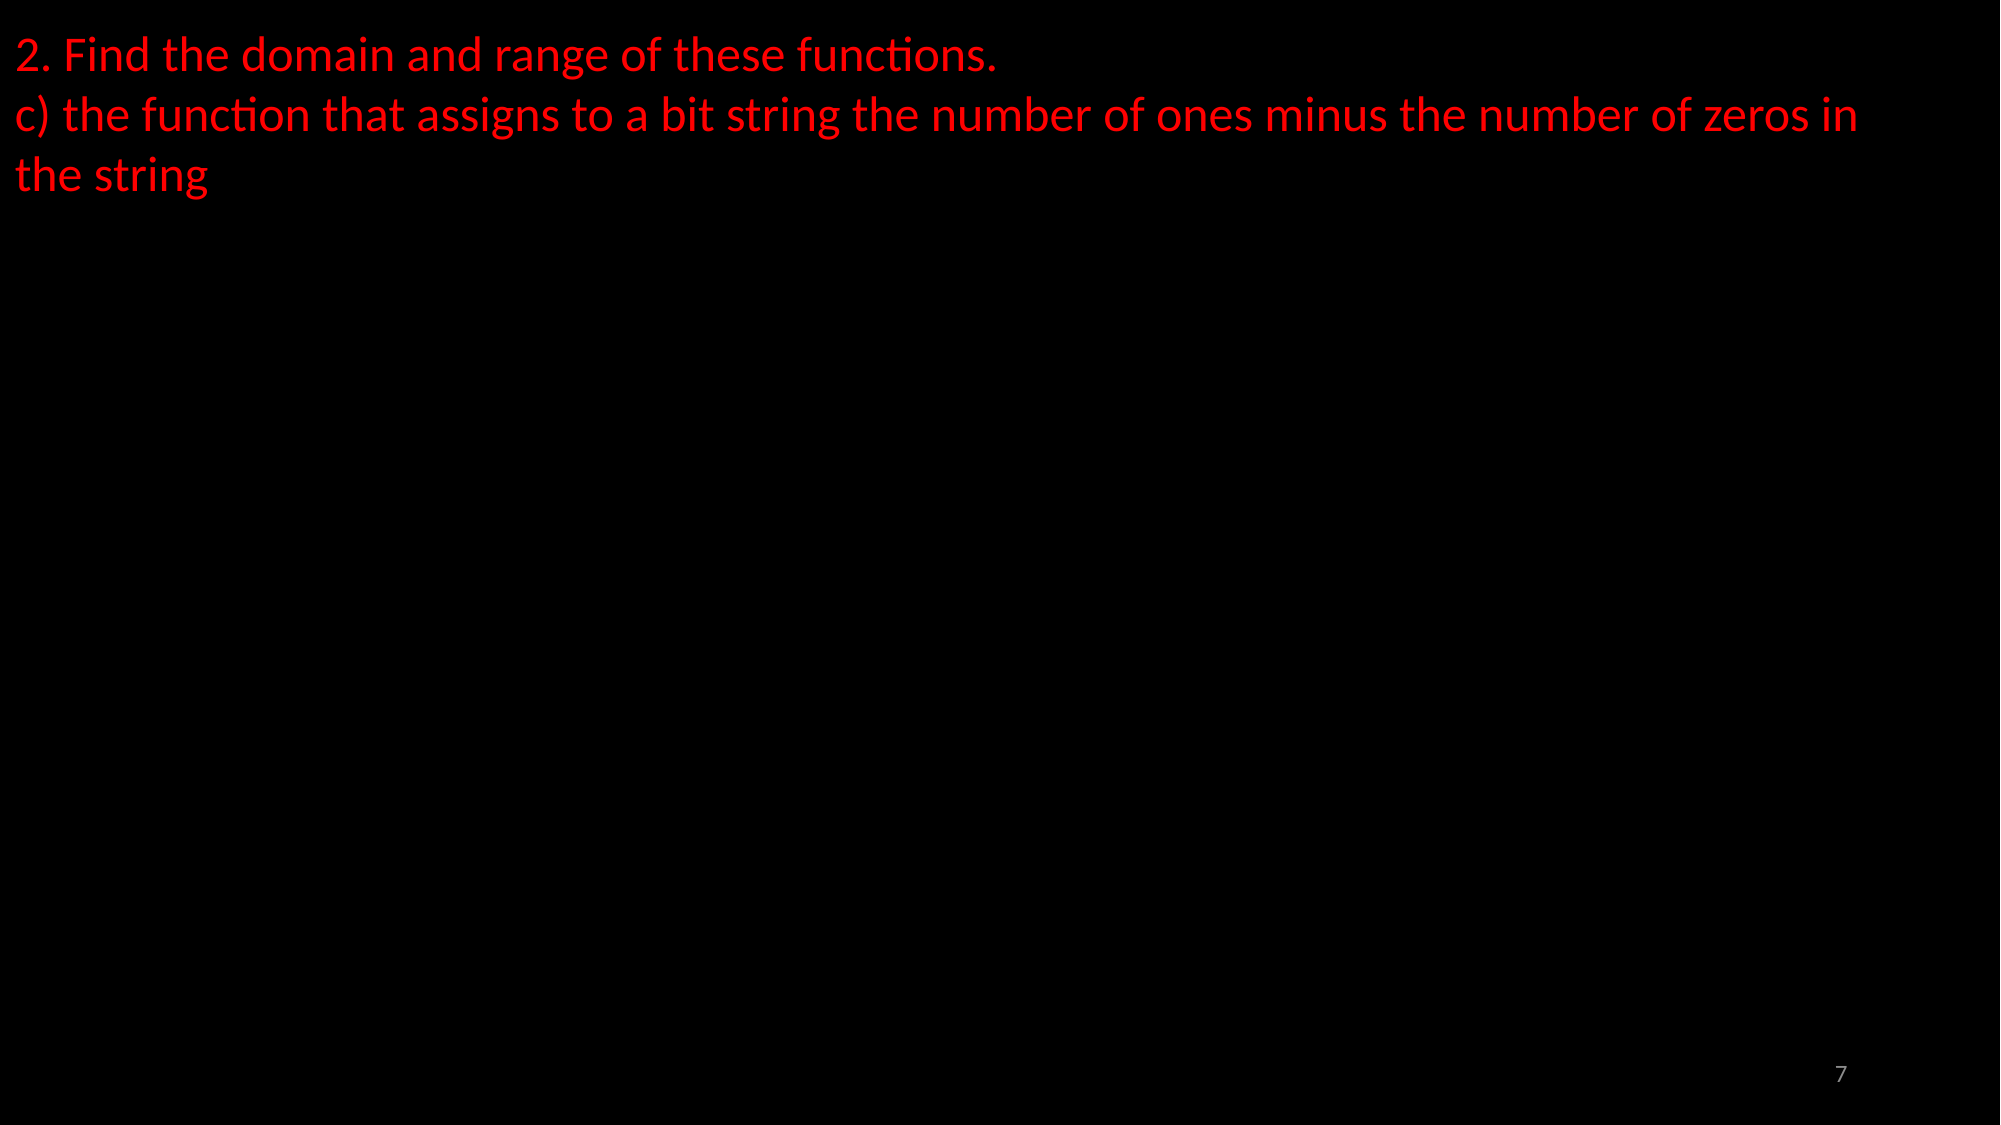

2. Find the domain and range of these functions.
c) the function that assigns to a bit string the number of ones minus the number of zeros in the string
7